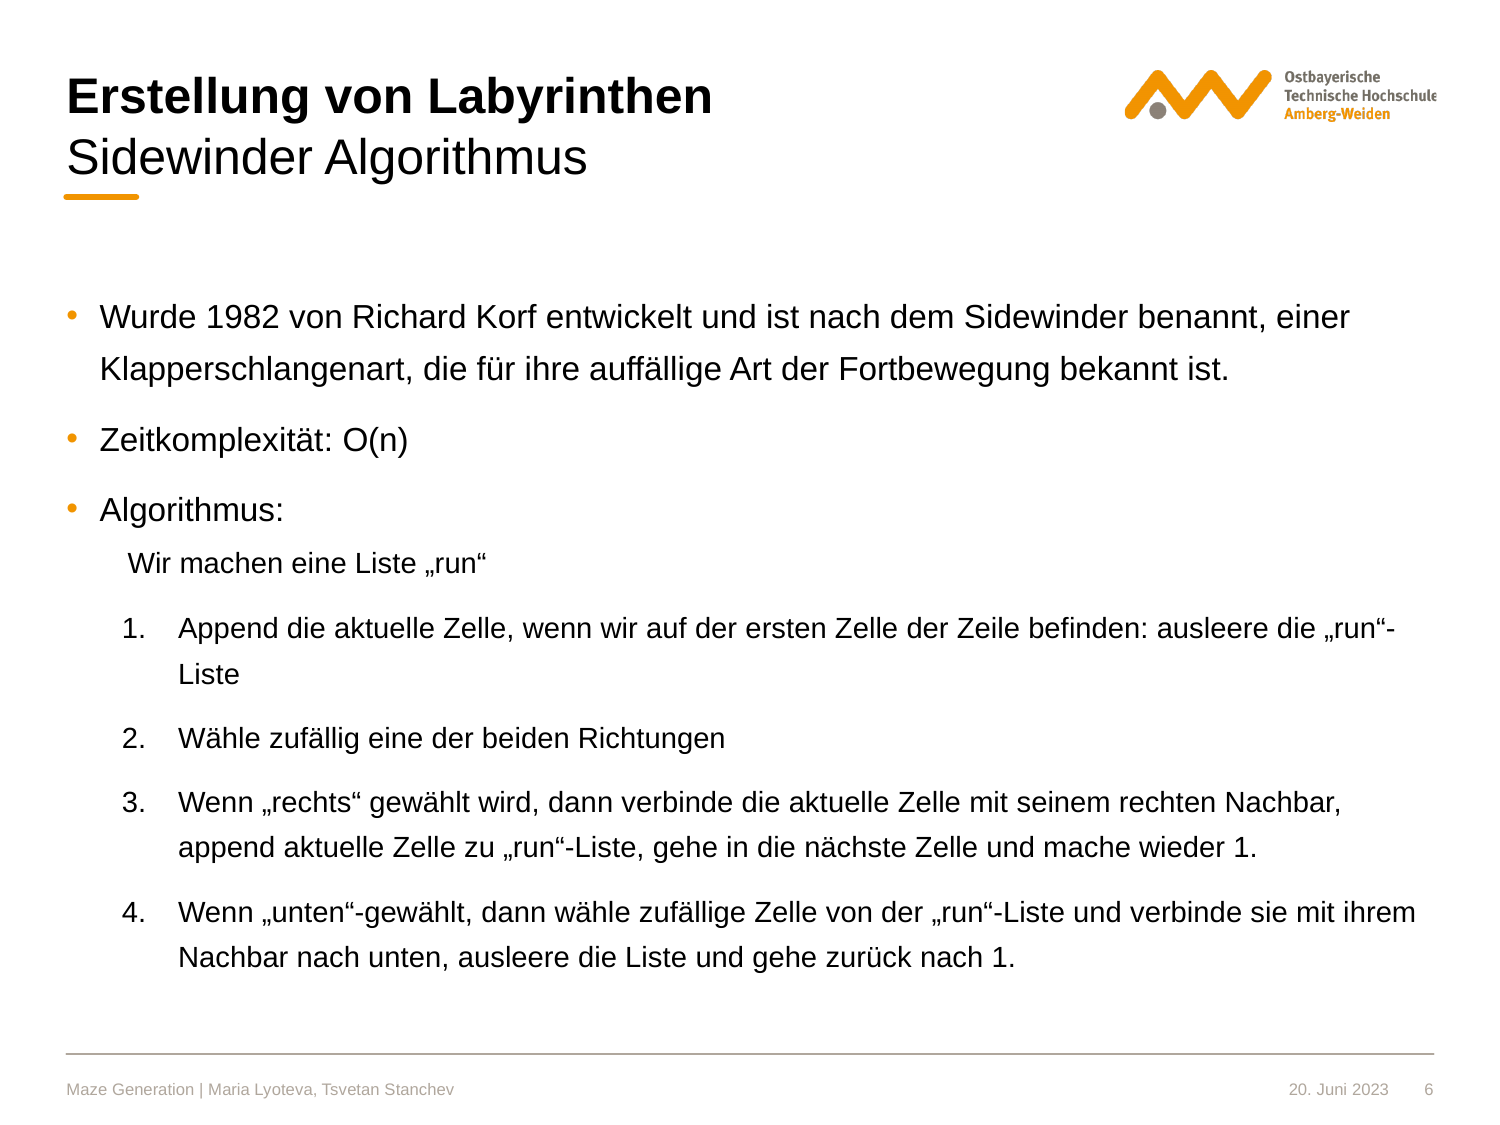

# Erstellung von Labyrinthen
Sidewinder Algorithmus
Wurde 1982 von Richard Korf entwickelt und ist nach dem Sidewinder benannt, einer Klapperschlangenart, die für ihre auffällige Art der Fortbewegung bekannt ist.
Zeitkomplexität: O(n)
Algorithmus:
   Wir machen eine Liste „run“
Append die aktuelle Zelle, wenn wir auf der ersten Zelle der Zeile befinden: ausleere die „run“-Liste
Wähle zufällig eine der beiden Richtungen
Wenn „rechts“ gewählt wird, dann verbinde die aktuelle Zelle mit seinem rechten Nachbar, append aktuelle Zelle zu „run“-Liste, gehe in die nächste Zelle und mache wieder 1.
Wenn „unten“-gewählt, dann wähle zufällige Zelle von der „run“-Liste und verbinde sie mit ihrem Nachbar nach unten, ausleere die Liste und gehe zurück nach 1.

Maze Generation | Maria Lyoteva, Tsvetan Stanchev
20. Juni 2023
6